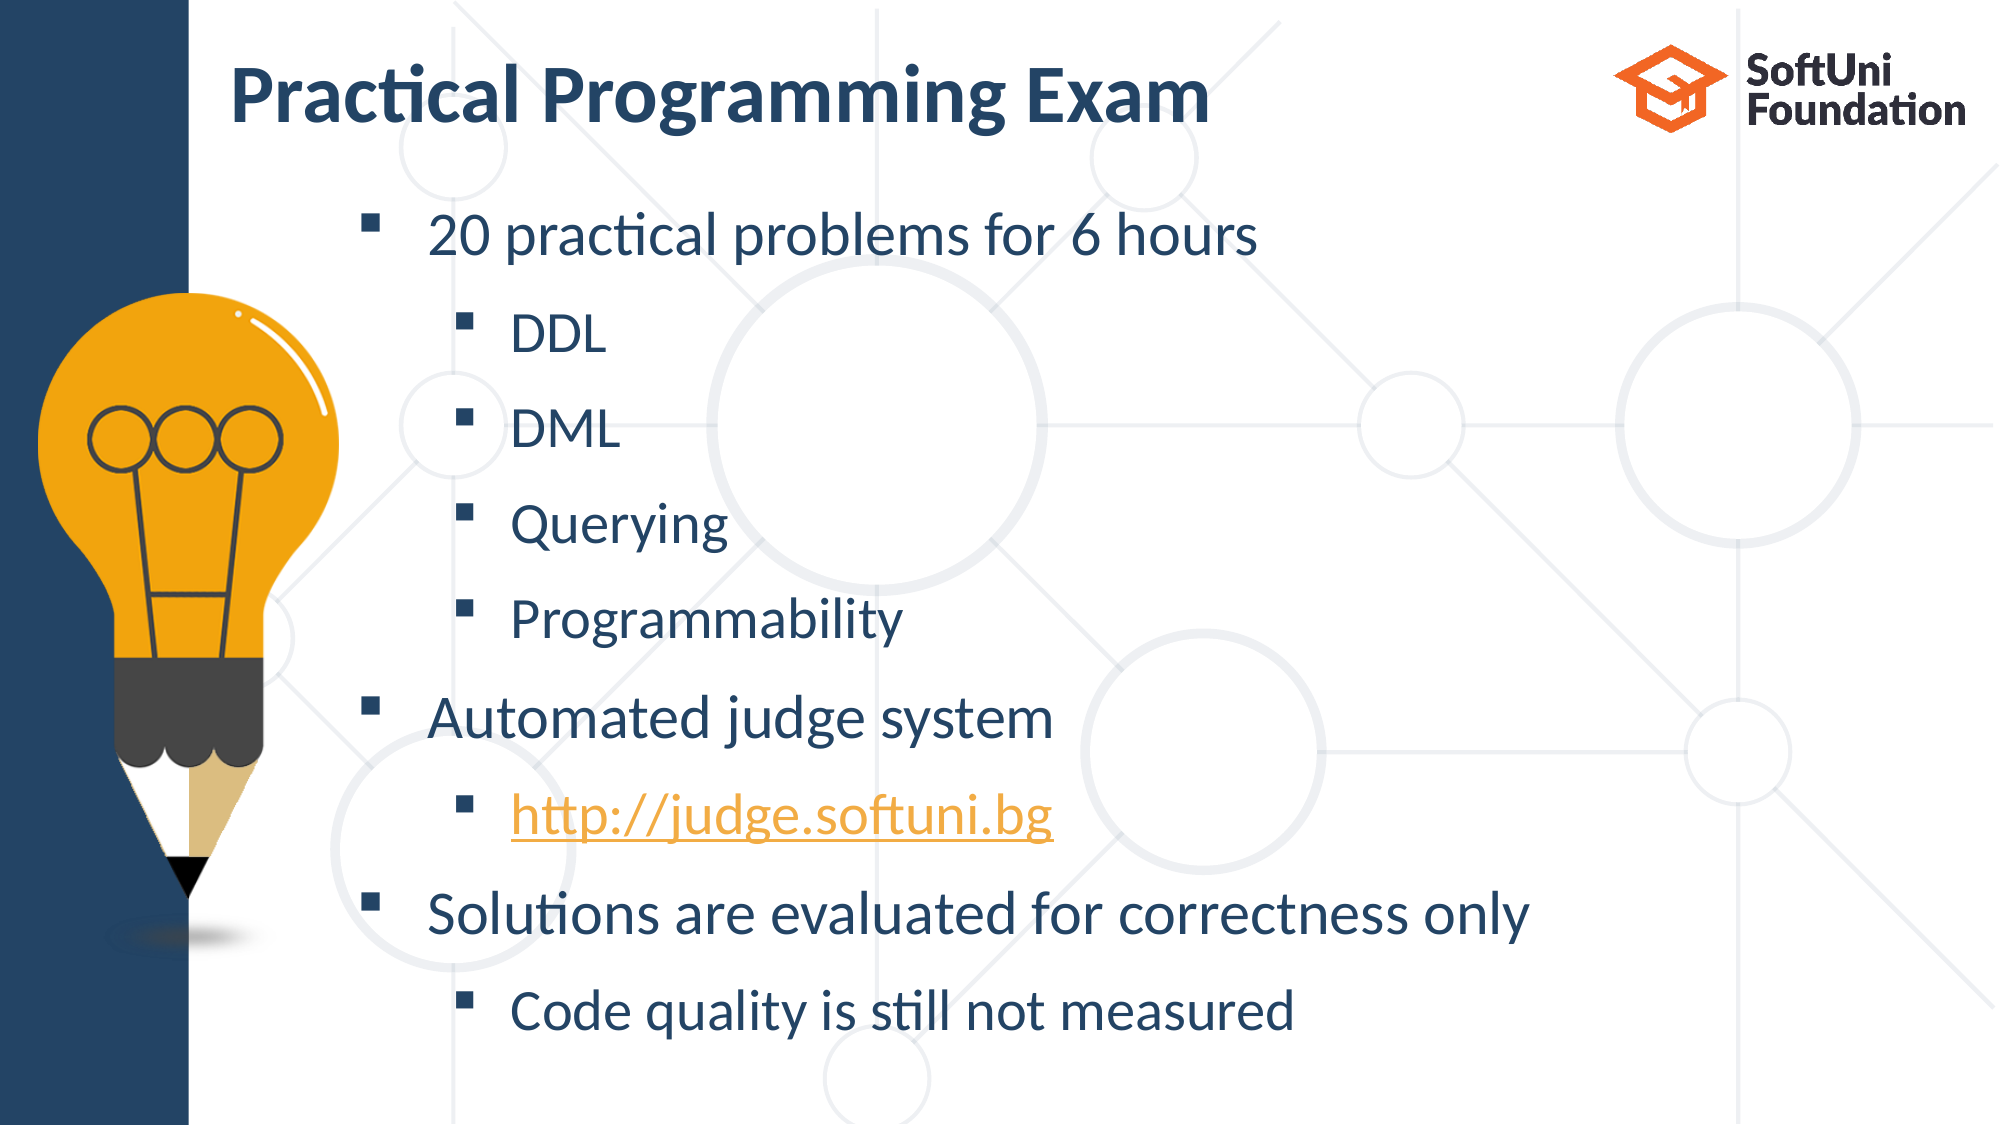

# Practical Programming Exam
20 practical problems for 6 hours
DDL
DML
Querying
Programmability
Automated judge system
http://judge.softuni.bg
Solutions are evaluated for correctness only
Code quality is still not measured